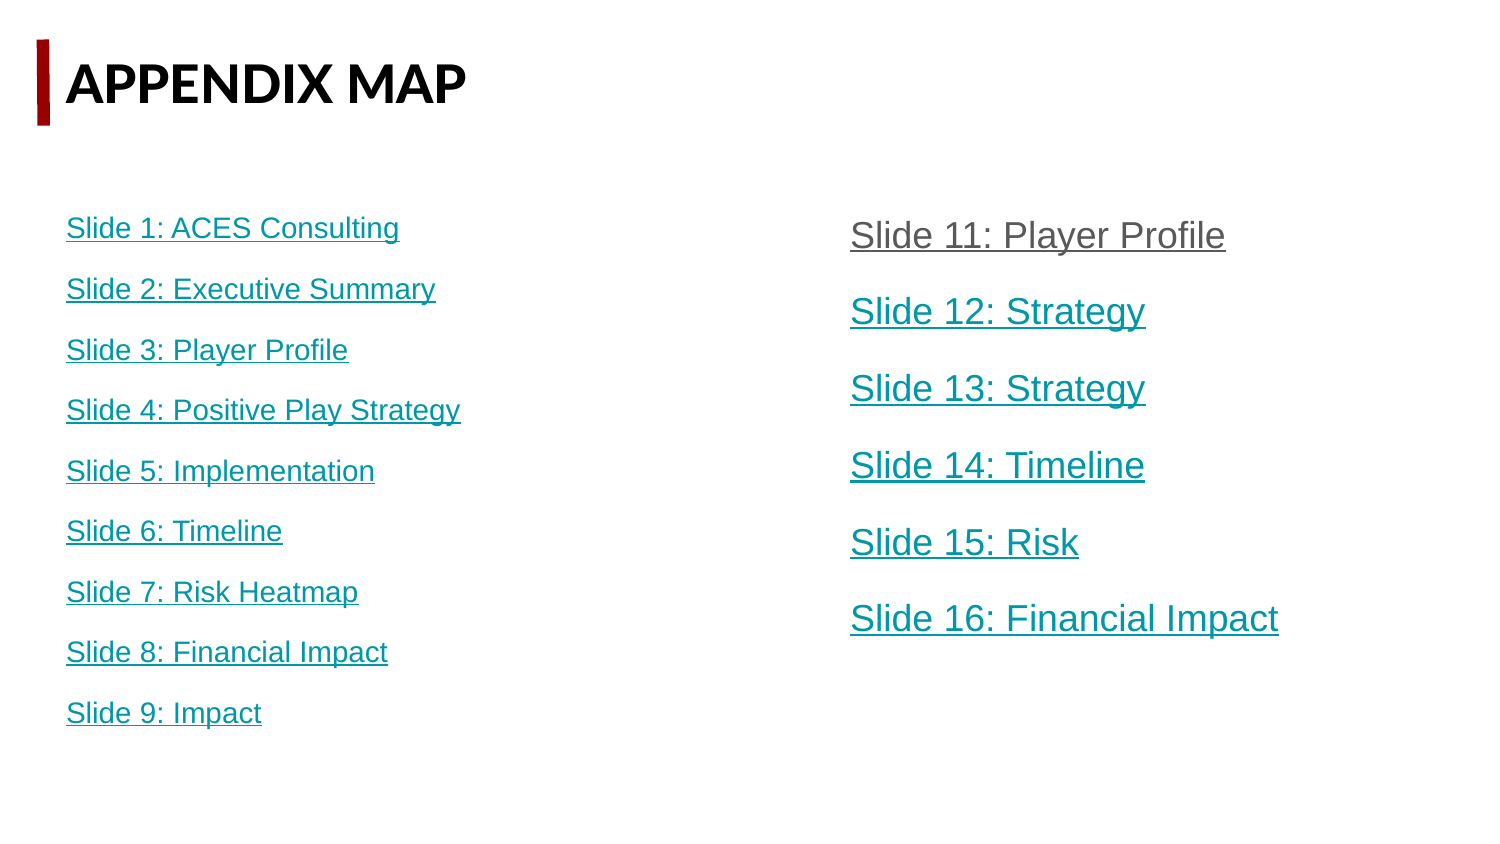

# APPENDIX MAP
Slide 1: ACES Consulting
Slide 2: Executive Summary
Slide 3: Player Profile
Slide 4: Positive Play Strategy
Slide 5: Implementation
Slide 6: Timeline
Slide 7: Risk Heatmap
Slide 8: Financial Impact
Slide 9: Impact
Slide 11: Player Profile
Slide 12: Strategy
Slide 13: Strategy
Slide 14: Timeline
Slide 15: Risk
Slide 16: Financial Impact